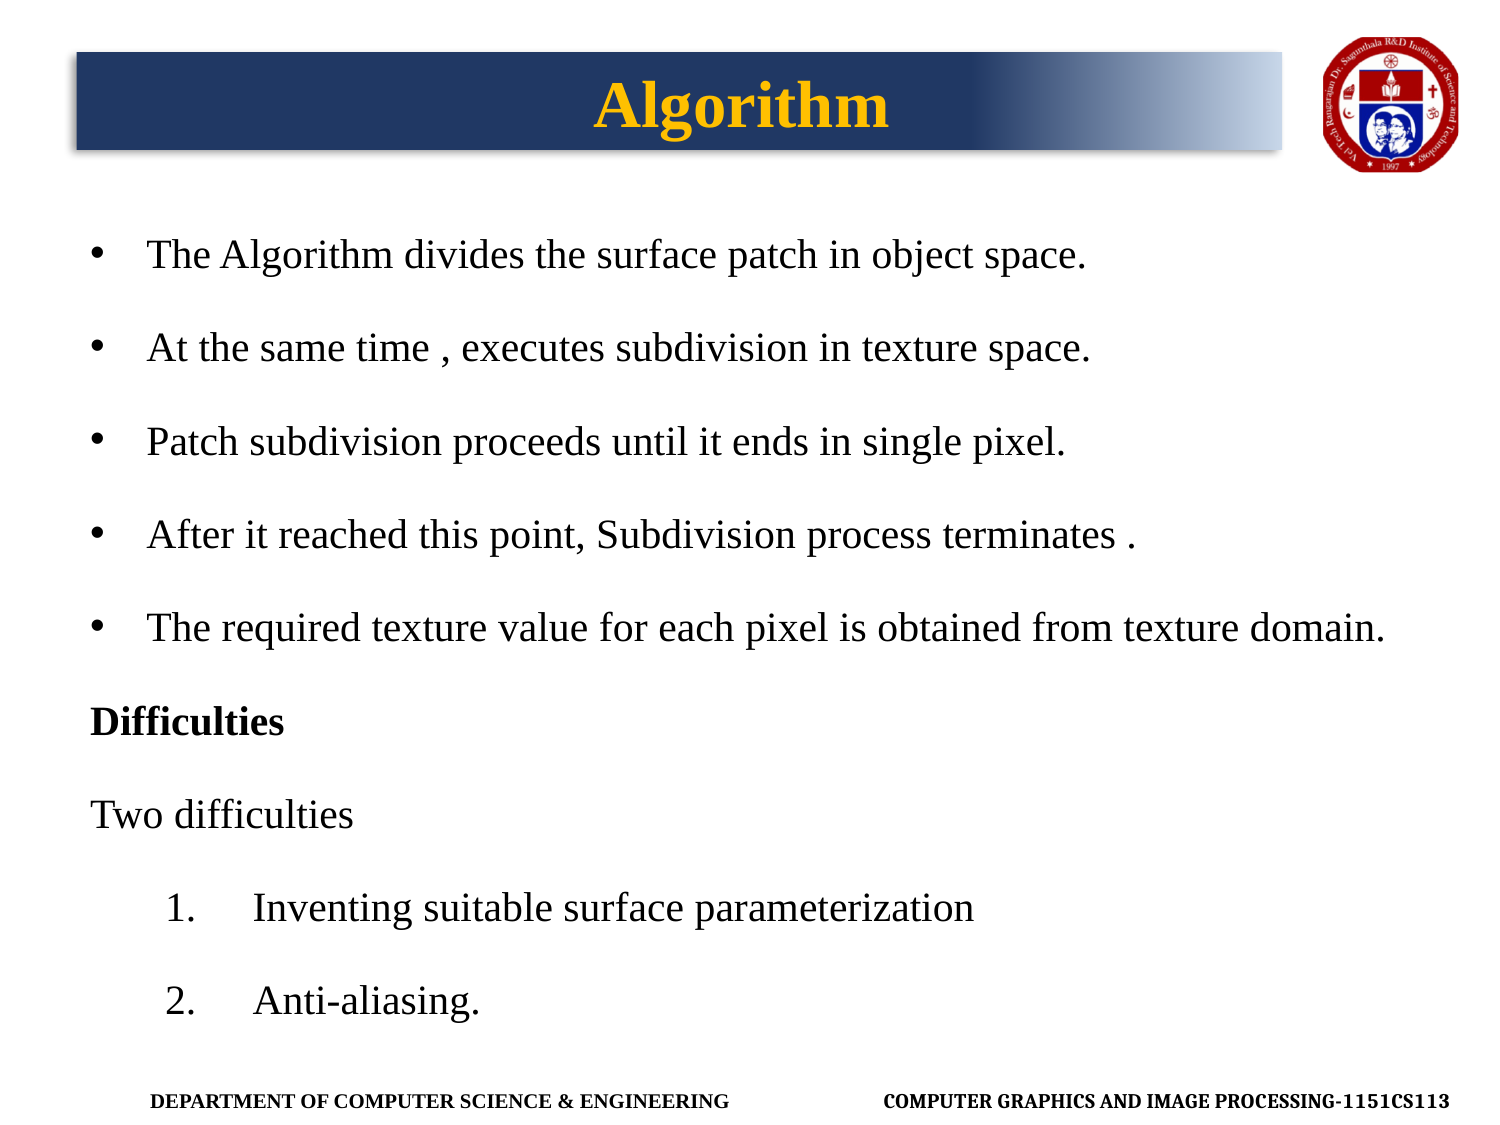

# Algorithm
The Algorithm divides the surface patch in object space.
At the same time , executes subdivision in texture space.
Patch subdivision proceeds until it ends in single pixel.
After it reached this point, Subdivision process terminates .
The required texture value for each pixel is obtained from texture domain.
Difficulties
Two difficulties
Inventing suitable surface parameterization
Anti-aliasing.